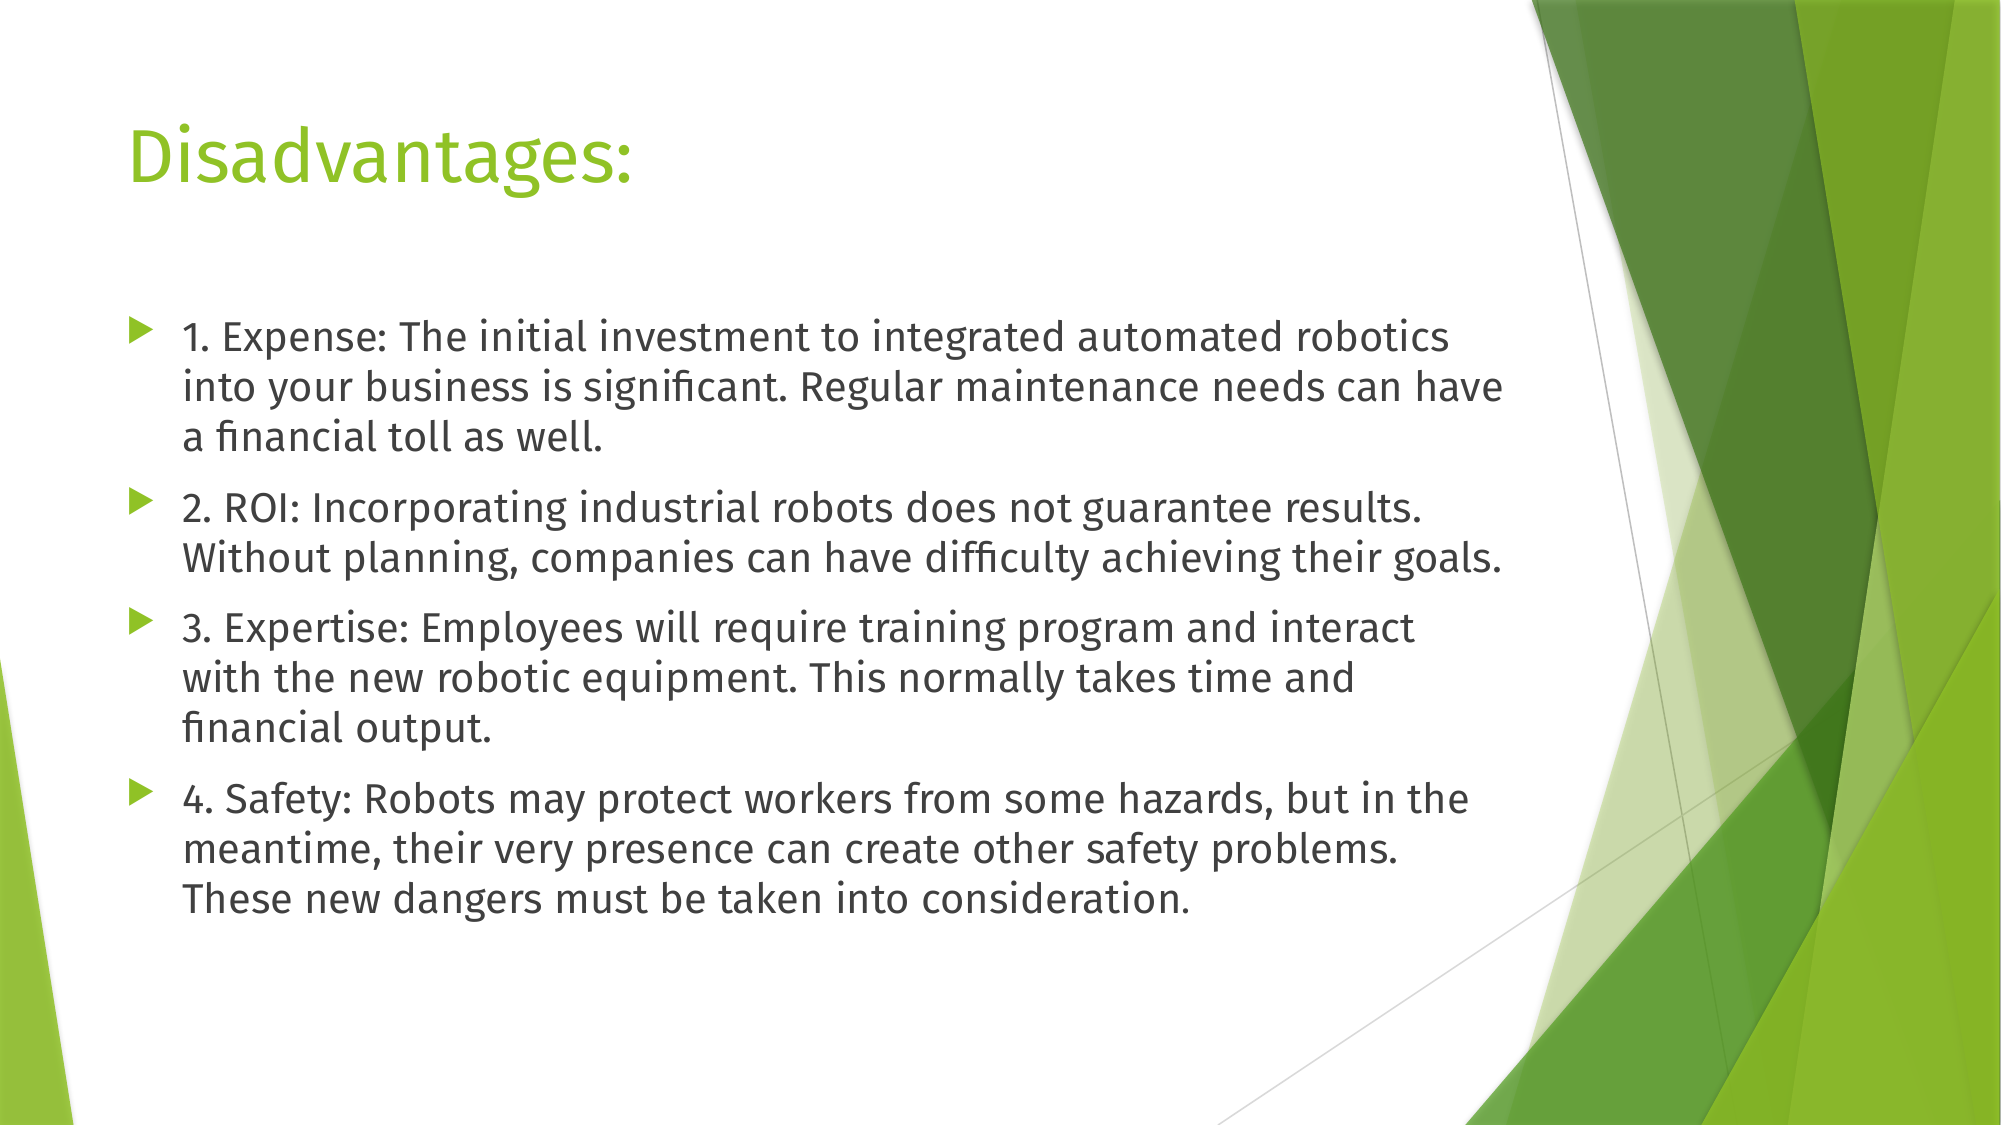

# Disadvantages:
1. Expense: The initial investment to integrated automated robotics into your business is significant. Regular maintenance needs can have a financial toll as well.
2. ROI: Incorporating industrial robots does not guarantee results. Without planning, companies can have difficulty achieving their goals.
3. Expertise: Employees will require training program and interact with the new robotic equipment. This normally takes time and financial output.
4. Safety: Robots may protect workers from some hazards, but in the meantime, their very presence can create other safety problems. These new dangers must be taken into consideration.